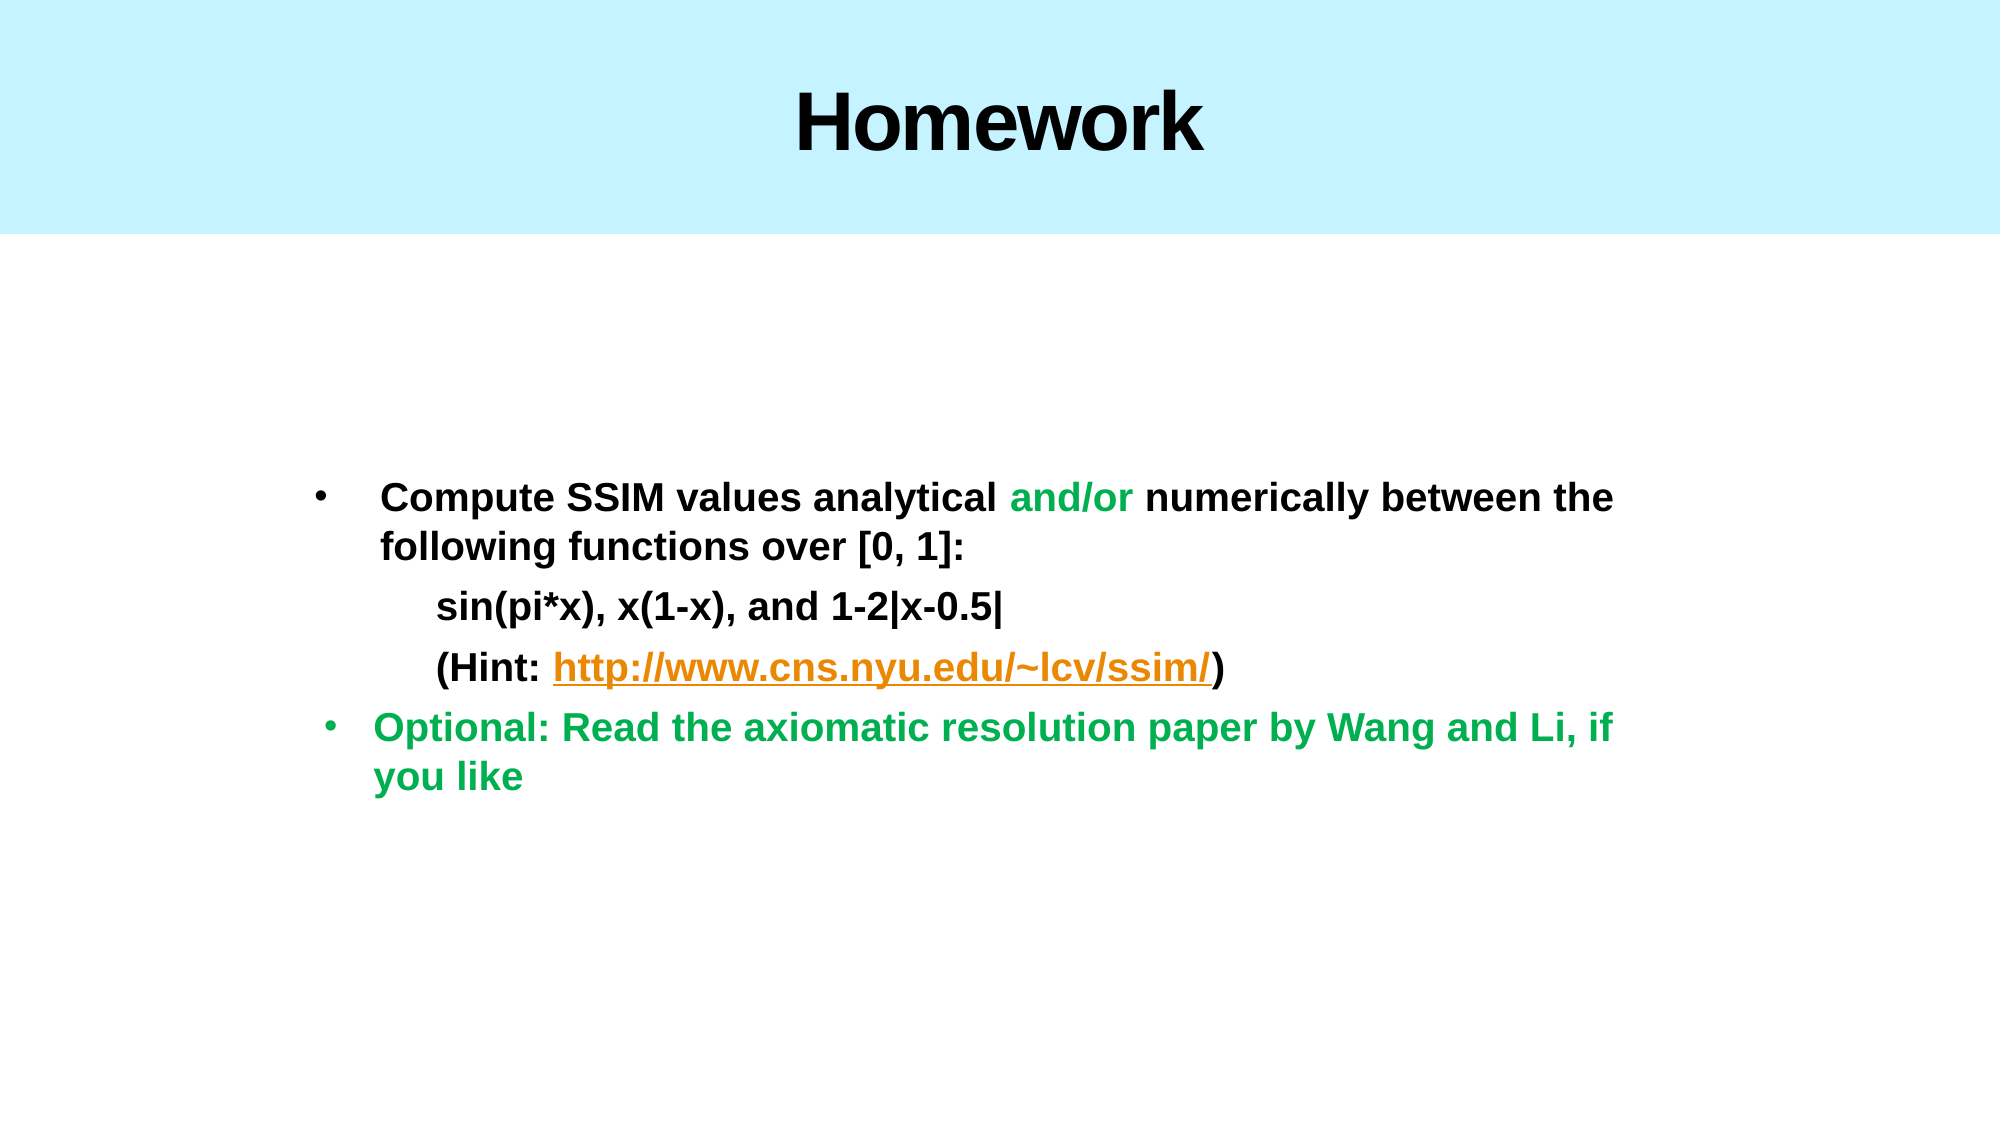

# Homework
Compute SSIM values analytical and/or numerically between the following functions over [0, 1]:
		sin(pi*x), x(1-x), and 1-2|x-0.5|
	(Hint: http://www.cns.nyu.edu/~lcv/ssim/)
Optional: Read the axiomatic resolution paper by Wang and Li, if you like